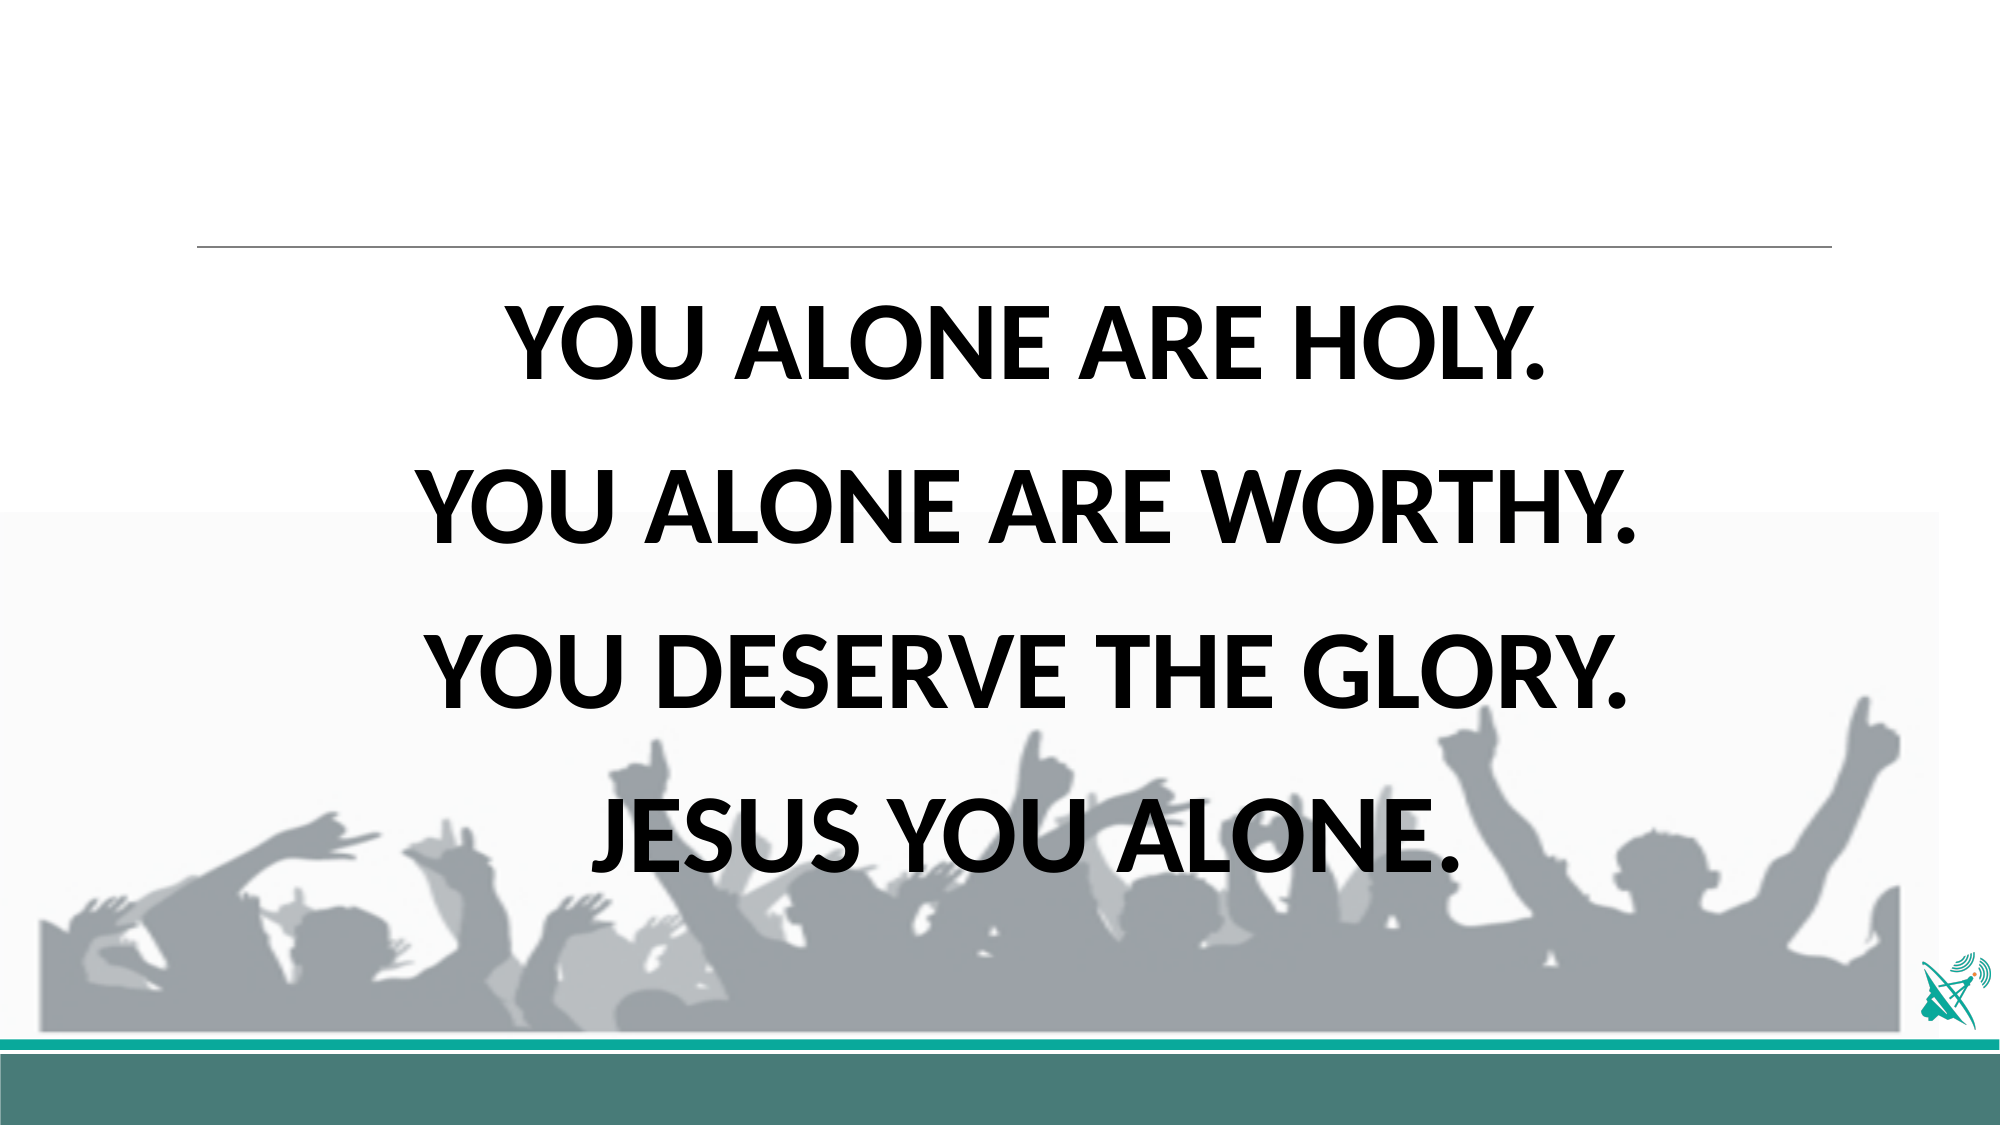

YOU ALONE ARE HOLY.
YOU ALONE ARE WORTHY.
YOU DESERVE THE GLORY.
JESUS YOU ALONE.